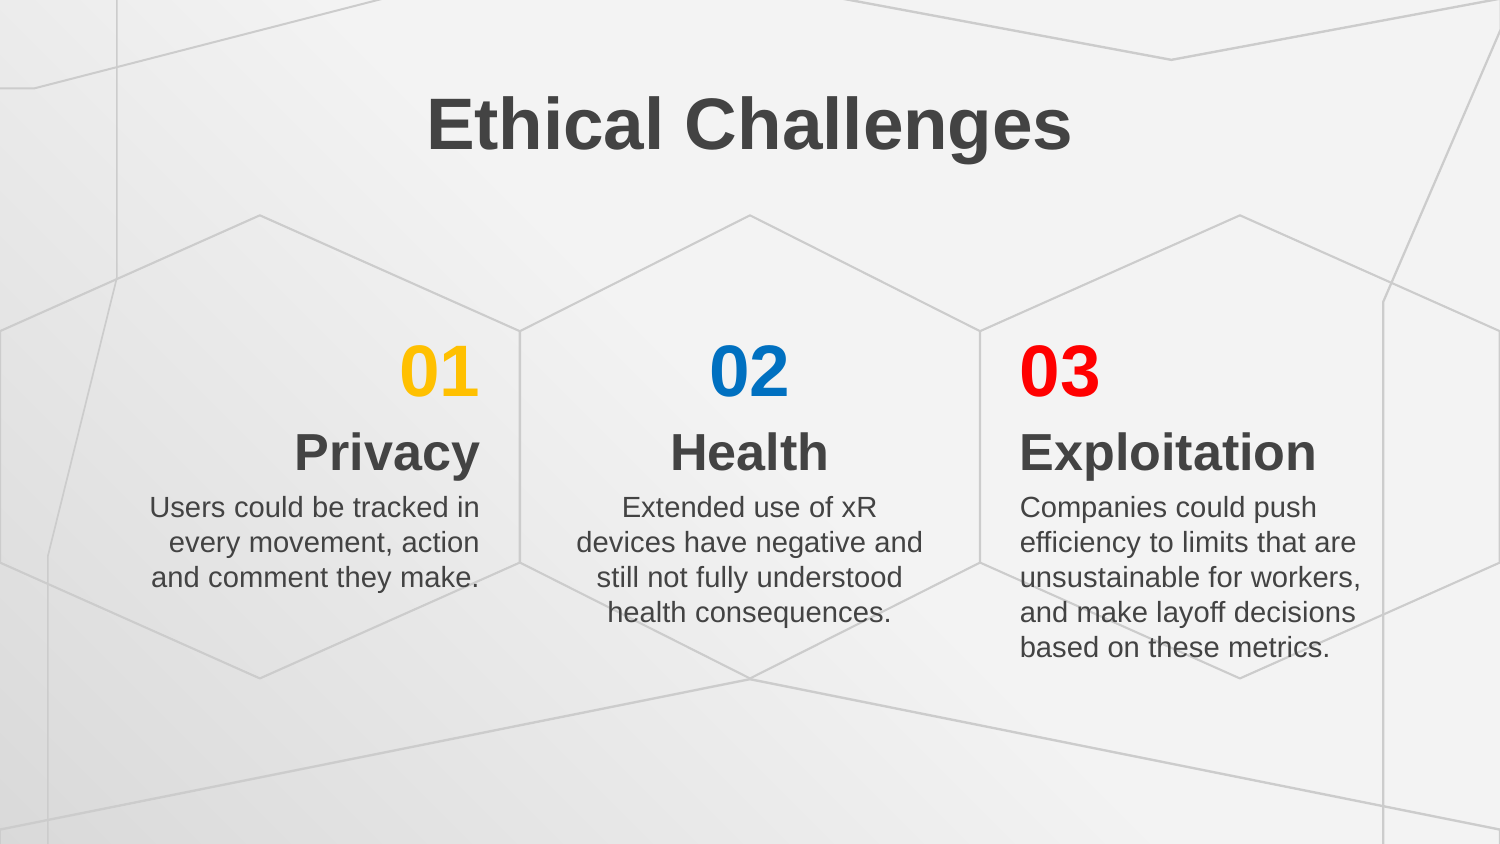

# Ethical Challenges
01
02
03
Privacy
Health
Exploitation
Users could be tracked in every movement, action and comment they make.
Extended use of xR devices have negative and still not fully understood health consequences.
Companies could push efficiency to limits that are unsustainable for workers, and make layoff decisions based on these metrics.